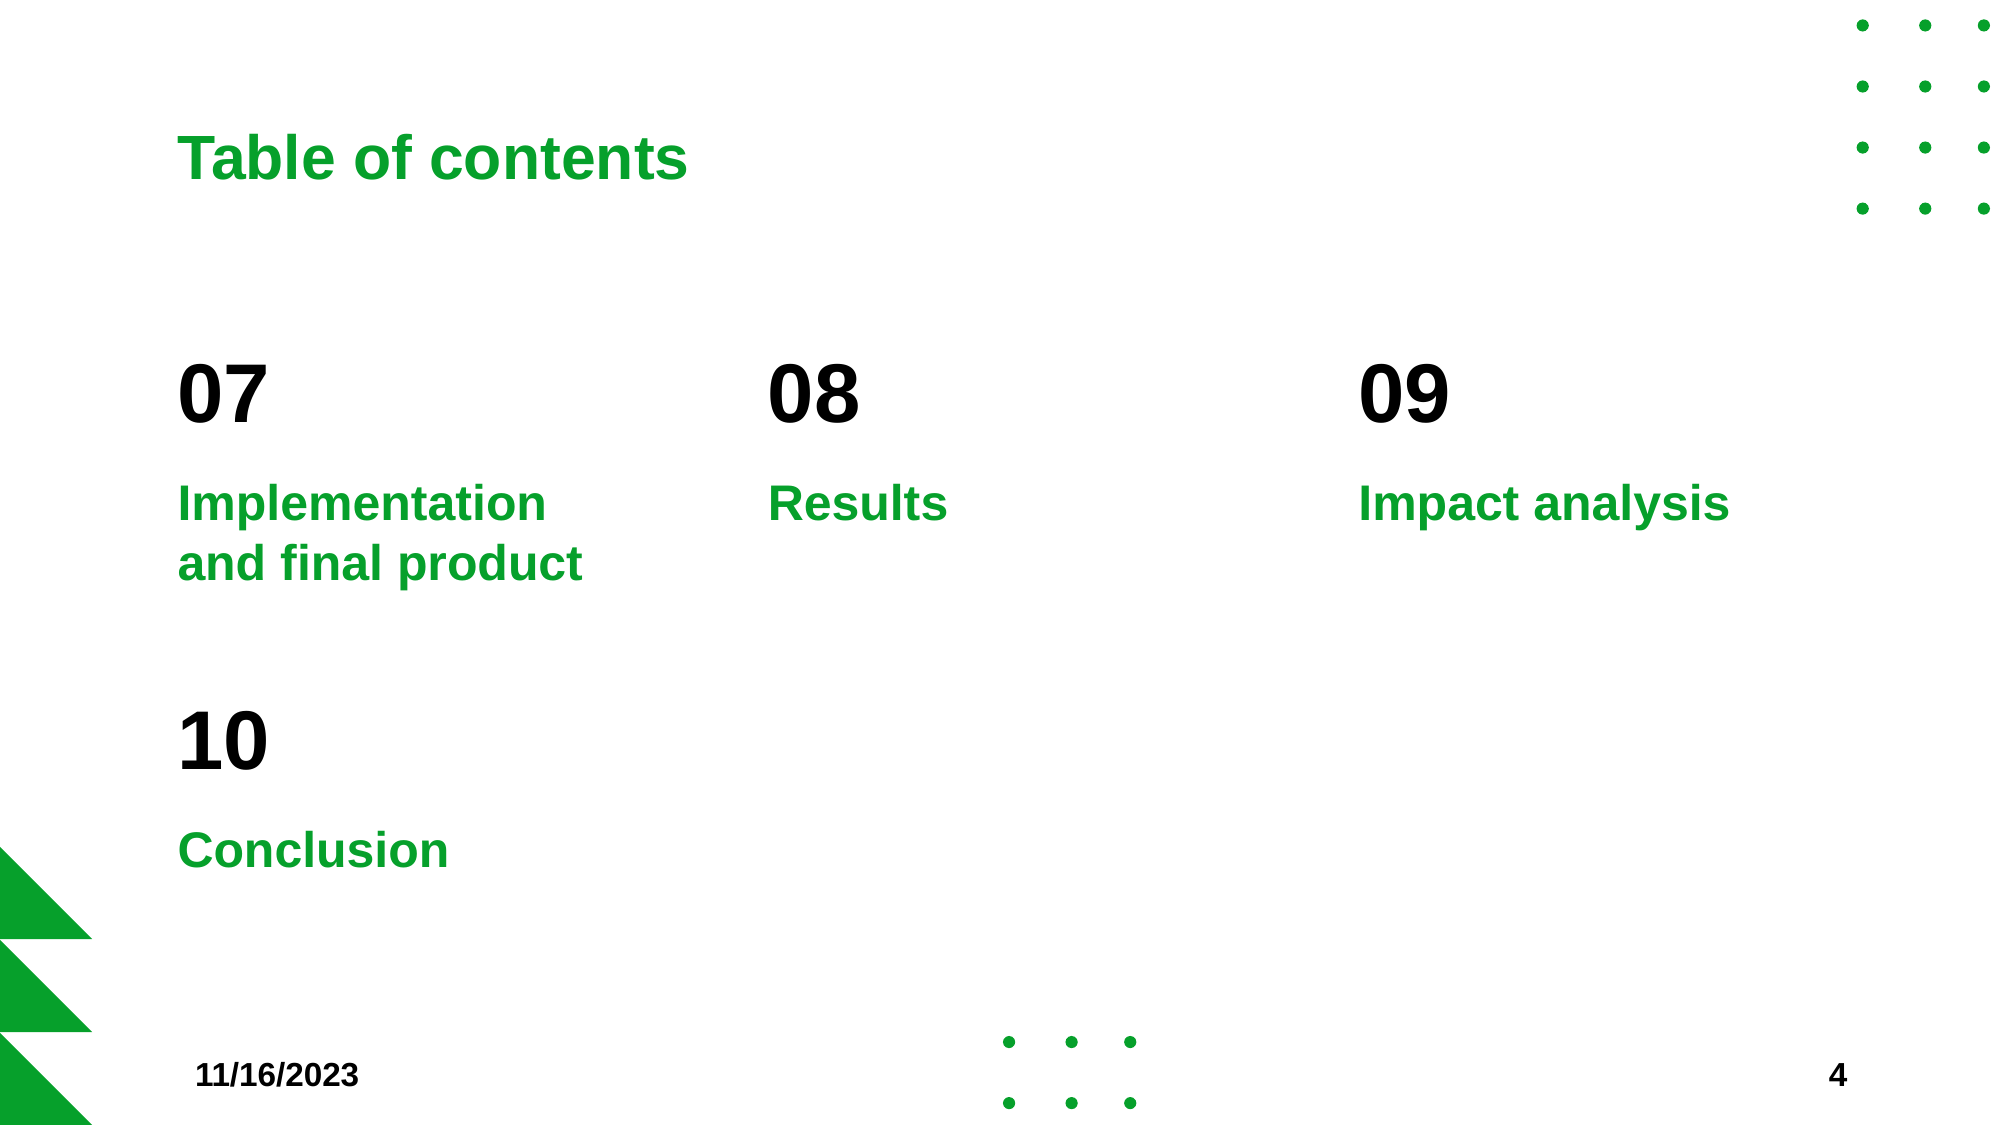

# Table of contents
07
08
09
Implementation and final product
Results
Impact analysis
10
Conclusion
11/16/2023
4
01
Introduction